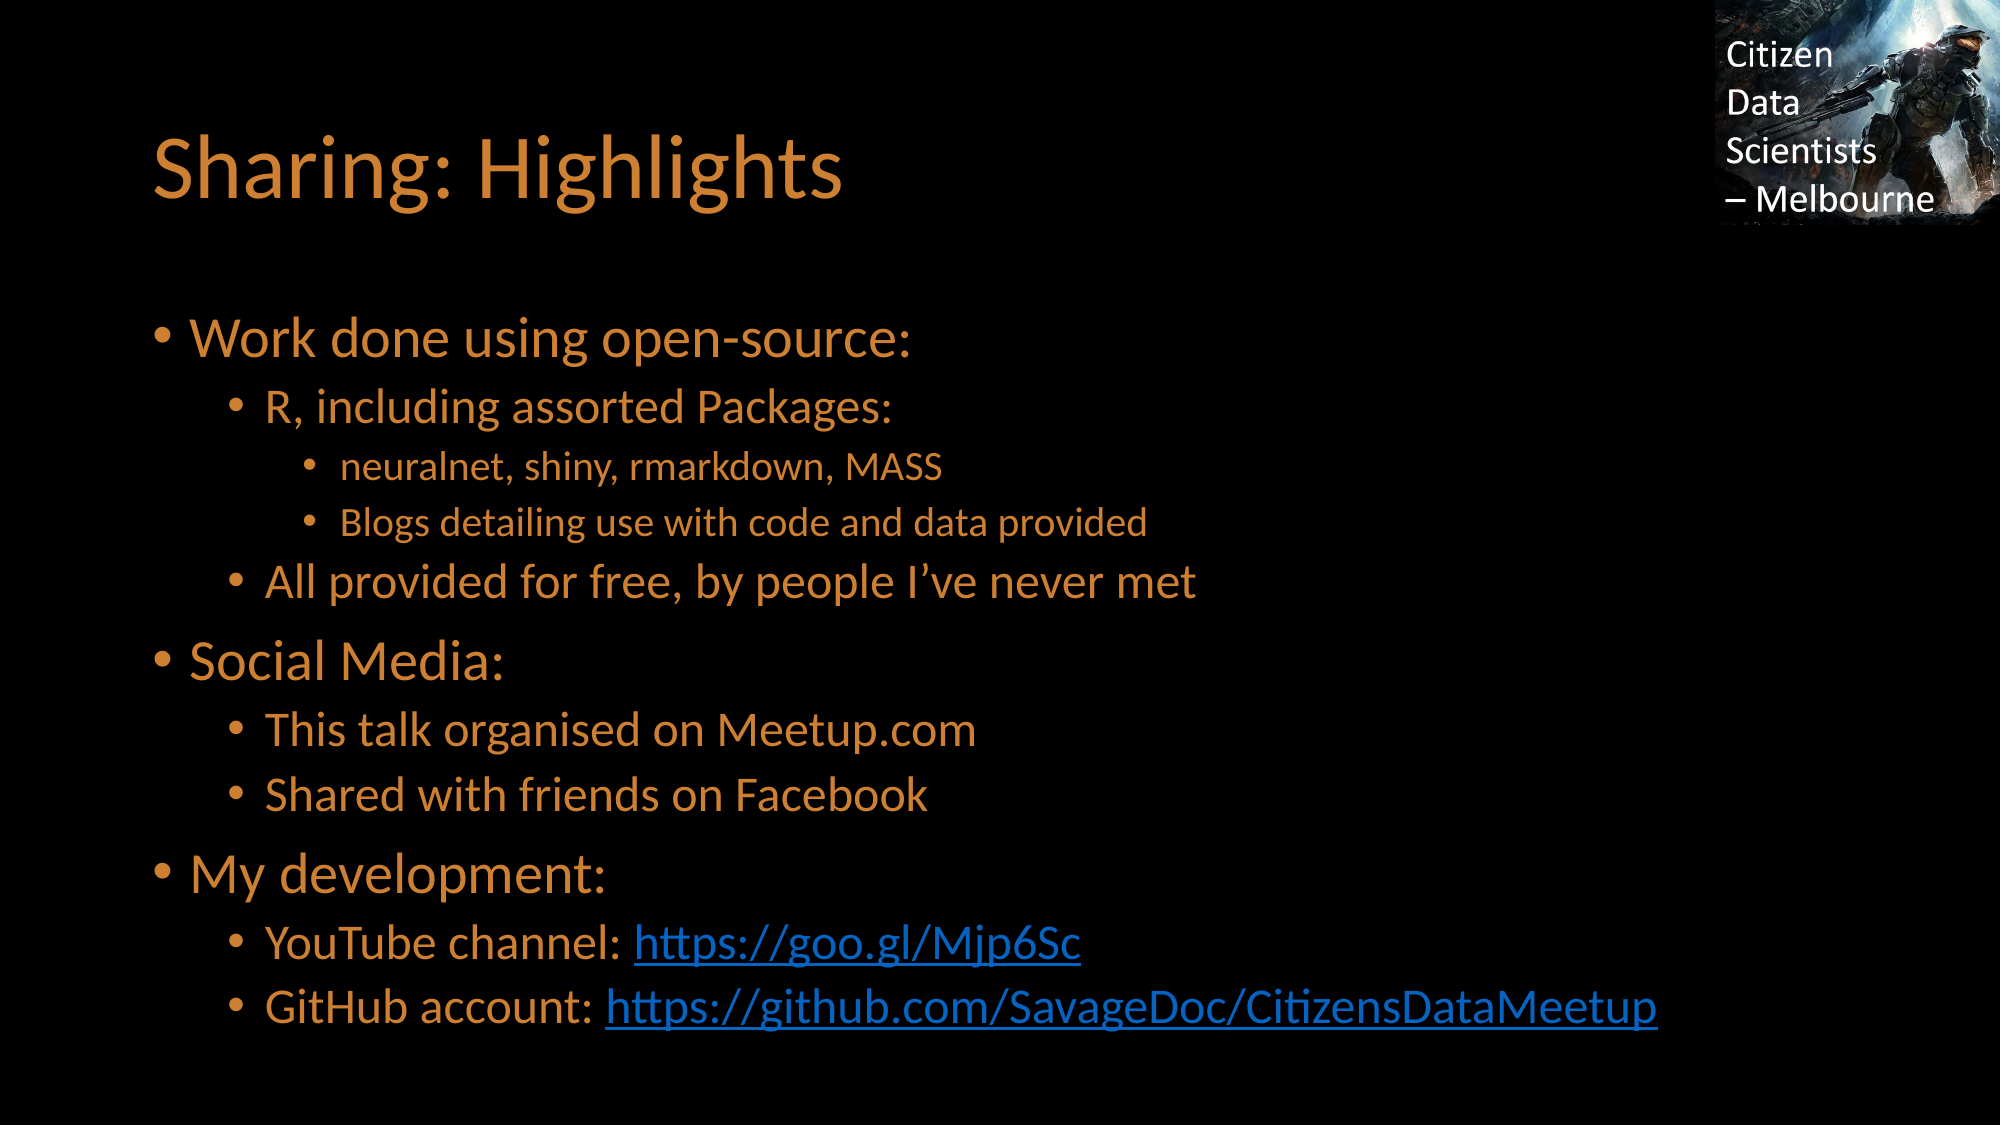

# Sharing: Highlights
Work done using open-source:
R, including assorted Packages:
neuralnet, shiny, rmarkdown, MASS
Blogs detailing use with code and data provided
All provided for free, by people I’ve never met
Social Media:
This talk organised on Meetup.com
Shared with friends on Facebook
My development:
YouTube channel: https://goo.gl/Mjp6Sc
GitHub account: https://github.com/SavageDoc/CitizensDataMeetup